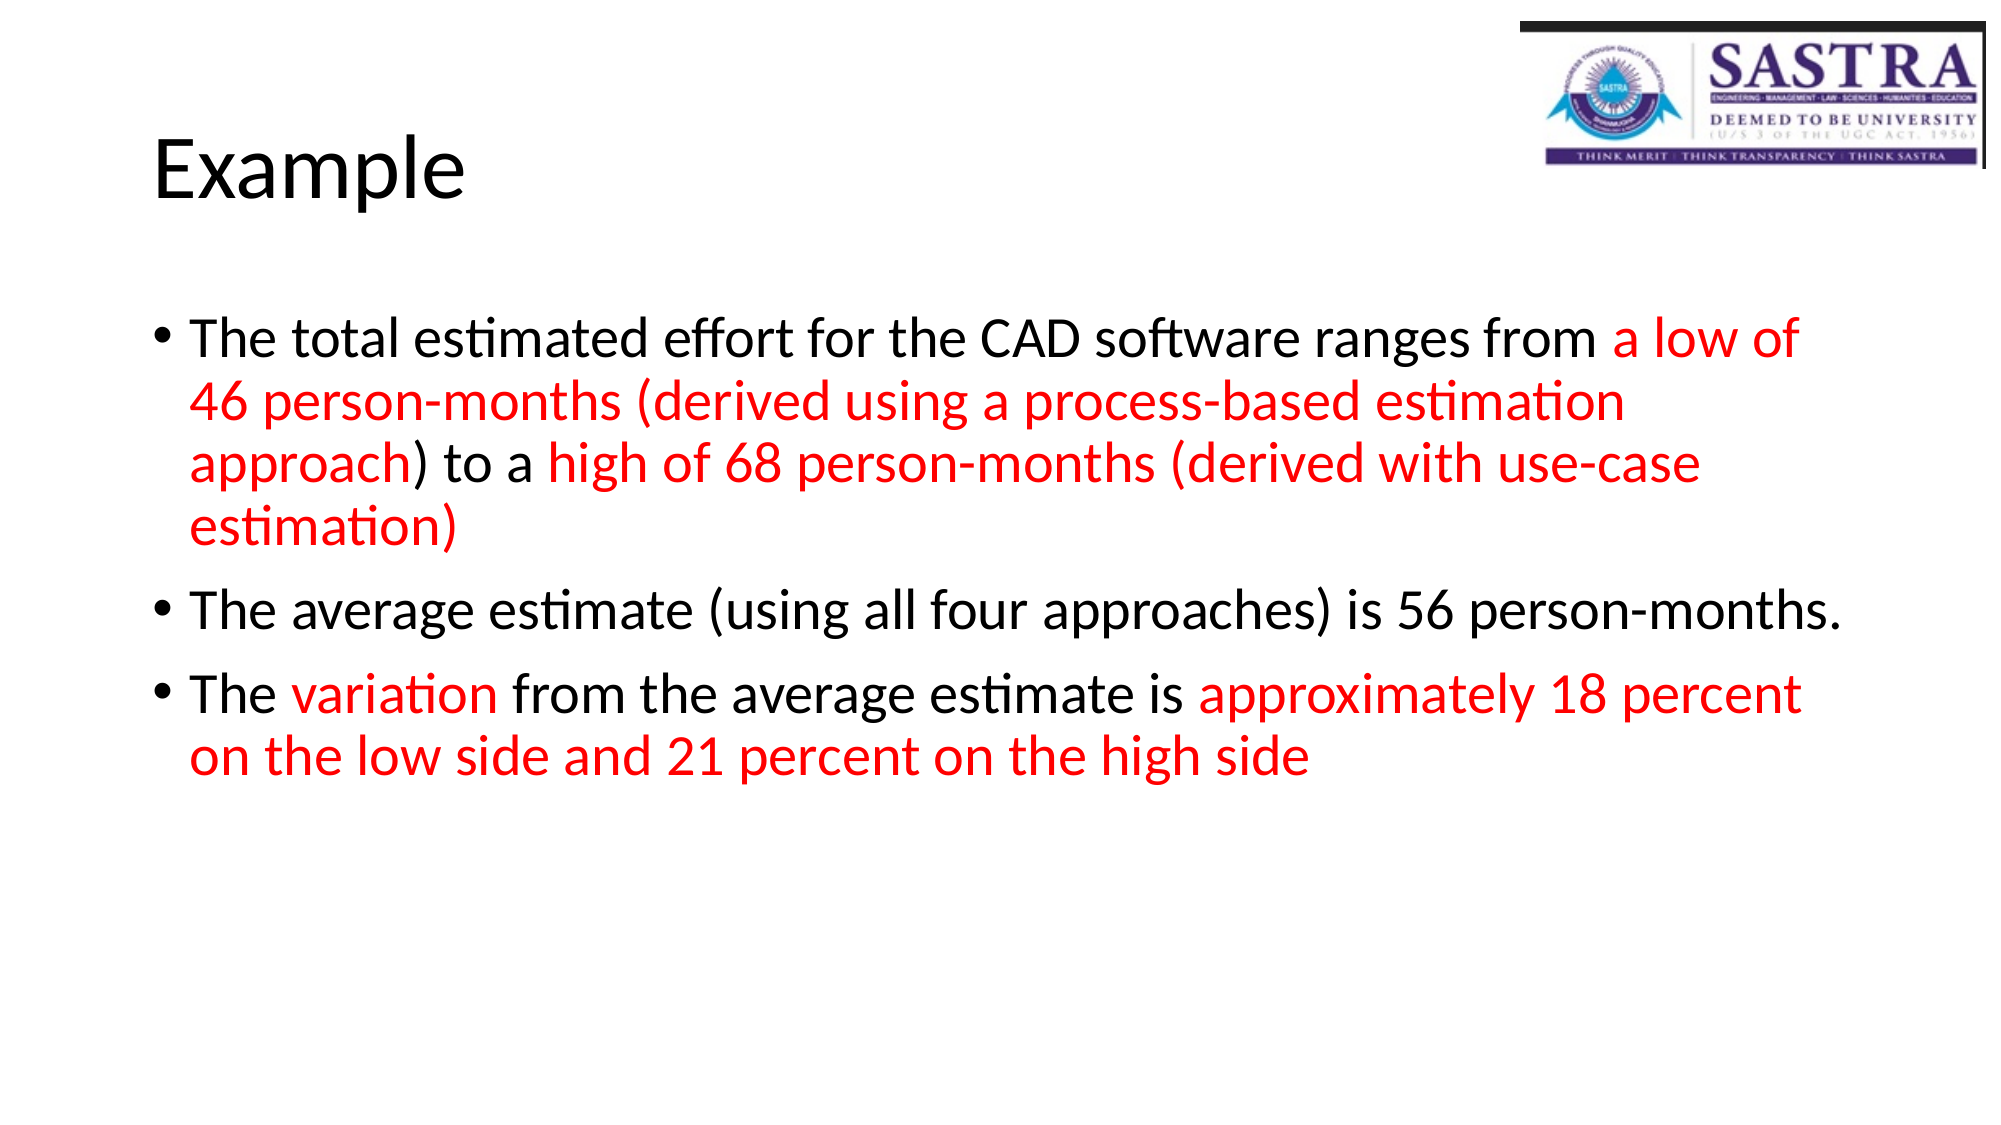

# Example
The total estimated effort for the CAD software ranges from a low of 46 person-months (derived using a process-based estimation approach) to a high of 68 person-months (derived with use-case estimation)
The average estimate (using all four approaches) is 56 person-months.
The variation from the average estimate is approximately 18 percent on the low side and 21 percent on the high side